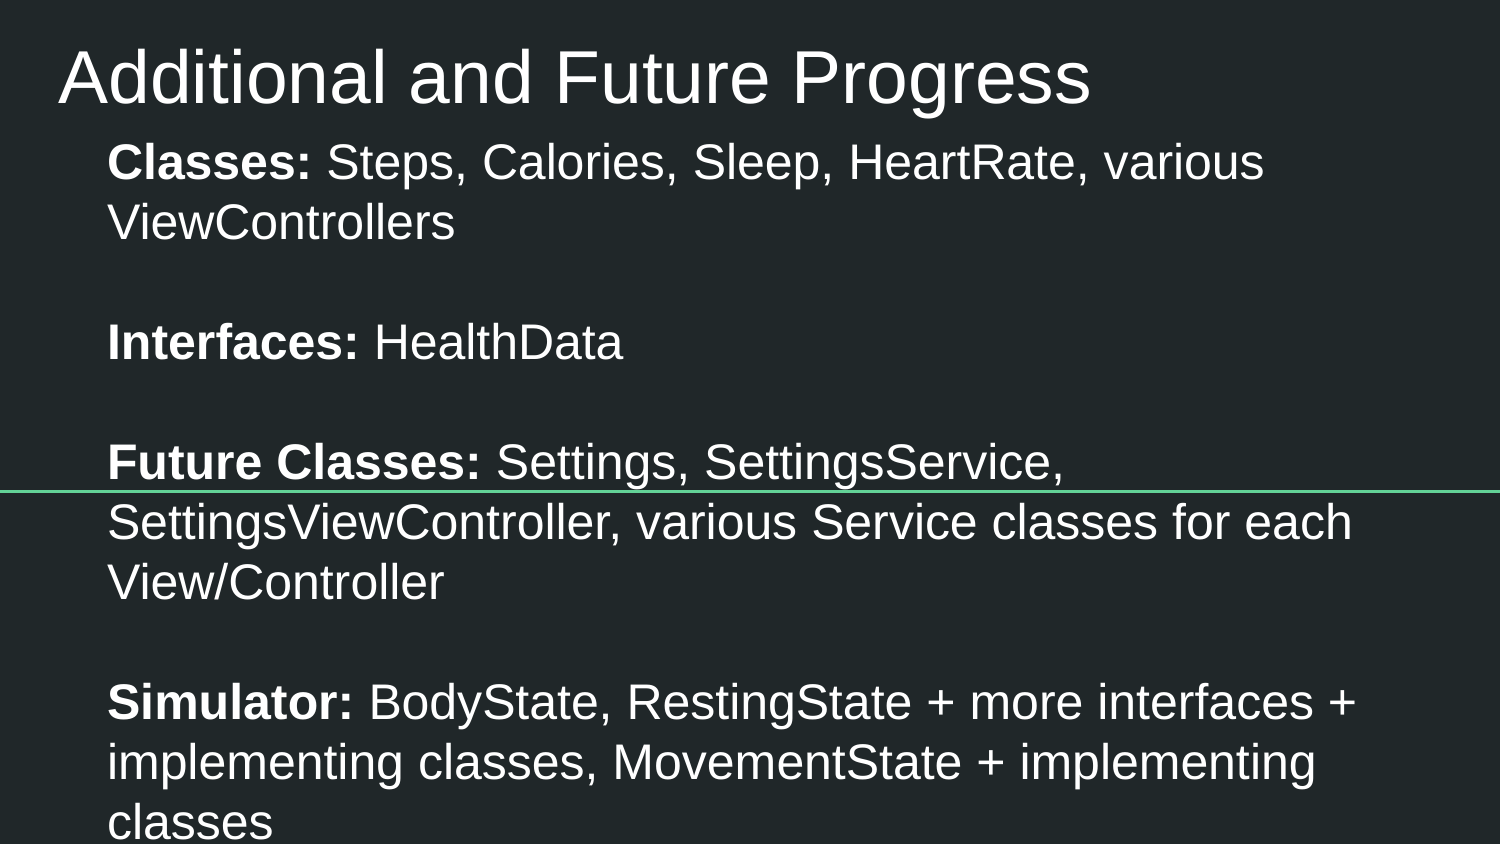

# Additional and Future Progress
Classes: Steps, Calories, Sleep, HeartRate, various ViewControllers

Interfaces: HealthData

Future Classes: Settings, SettingsService, SettingsViewController, various Service classes for each View/Controller

Simulator: BodyState, RestingState + more interfaces + implementing classes, MovementState + implementing classes

Database Plans: Two identical DBs(Remote and Local Storage)